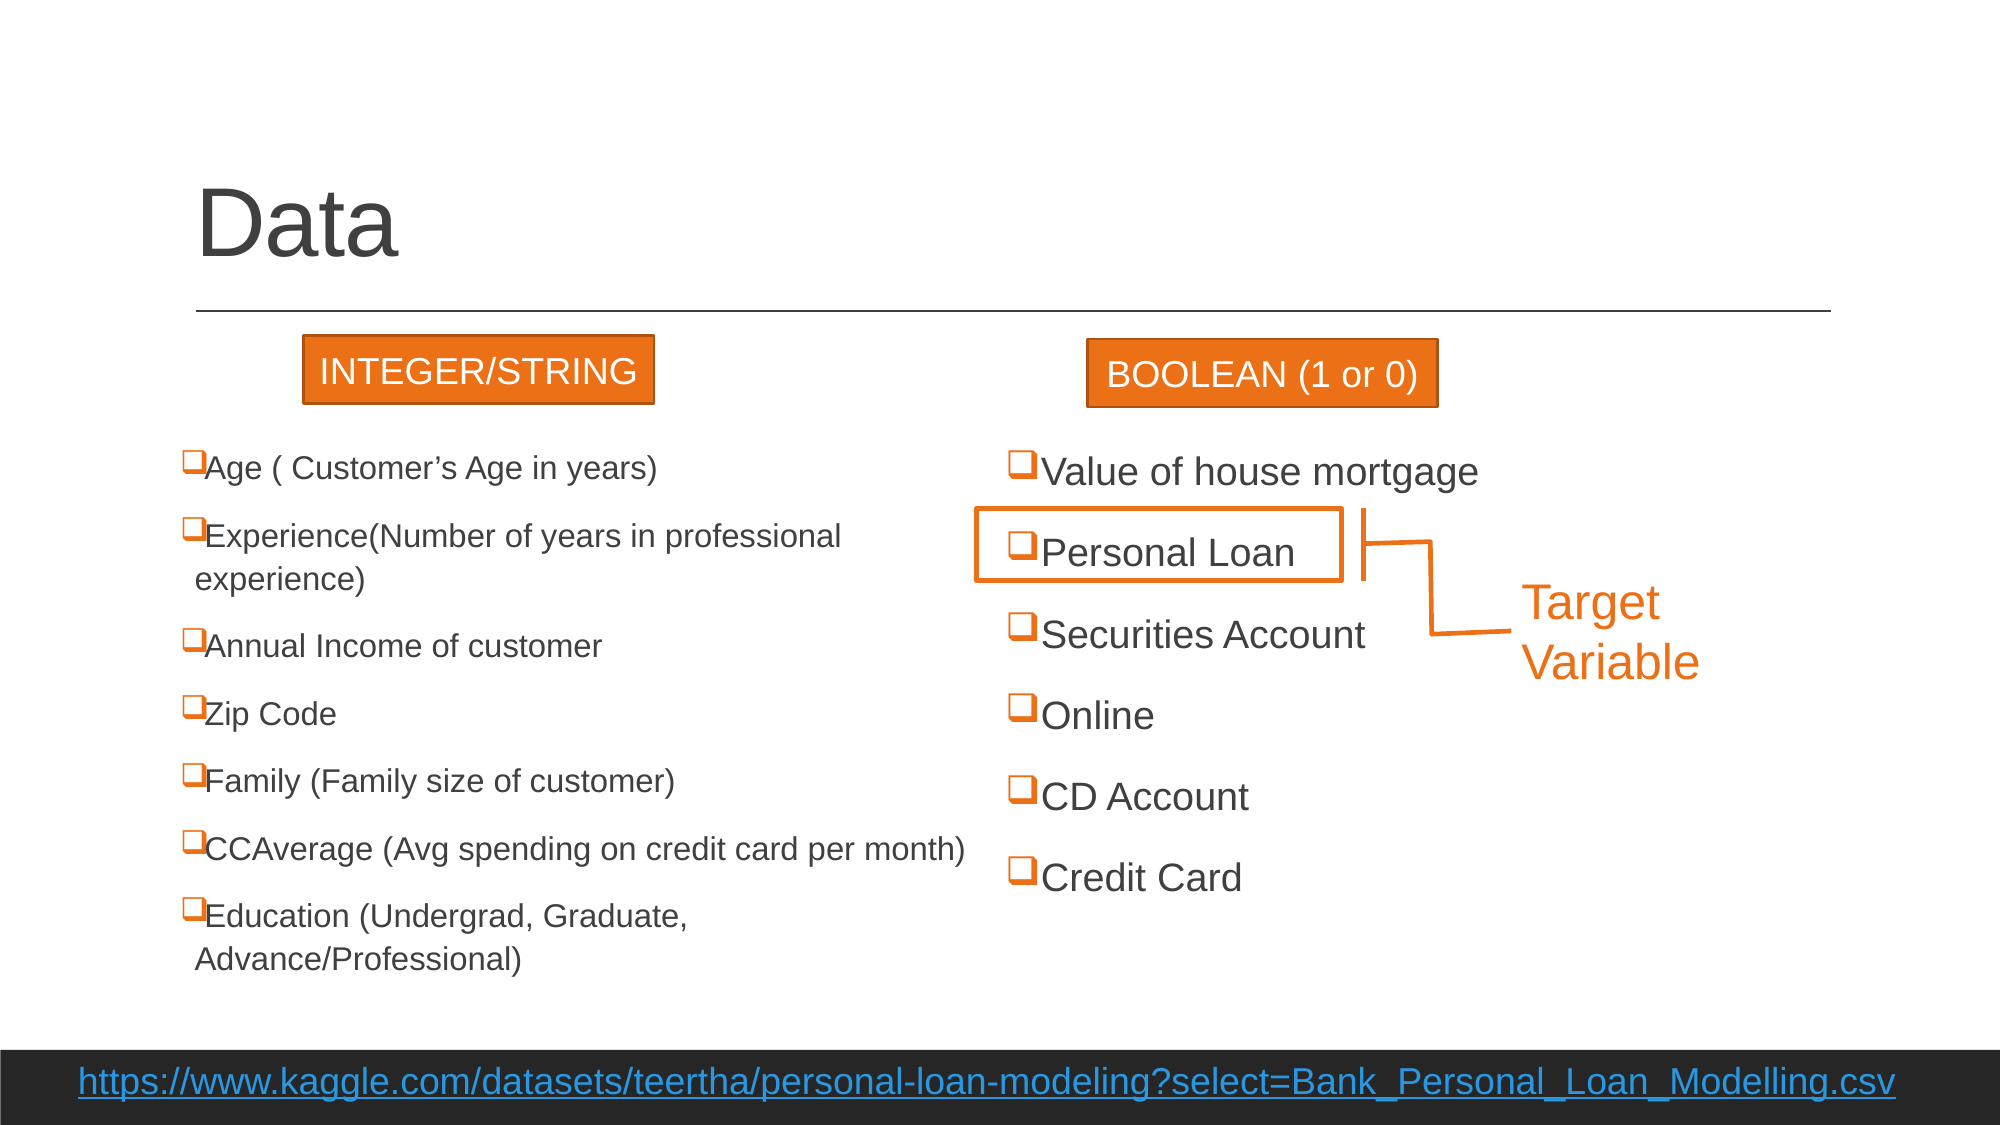

# Data
INTEGER/STRING
BOOLEAN (1 or 0)
Value of house mortgage
Personal Loan
Securities Account
Online
CD Account
Credit Card

Age ( Customer’s Age in years)
Experience(Number of years in professional experience)
Annual Income of customer
Zip Code
Family (Family size of customer)
CCAverage (Avg spending on credit card per month)
Education (Undergrad, Graduate, Advance/Professional)

Target Variable
https://www.kaggle.com/datasets/teertha/personal-loan-modeling?select=Bank_Personal_Loan_Modelling.csv